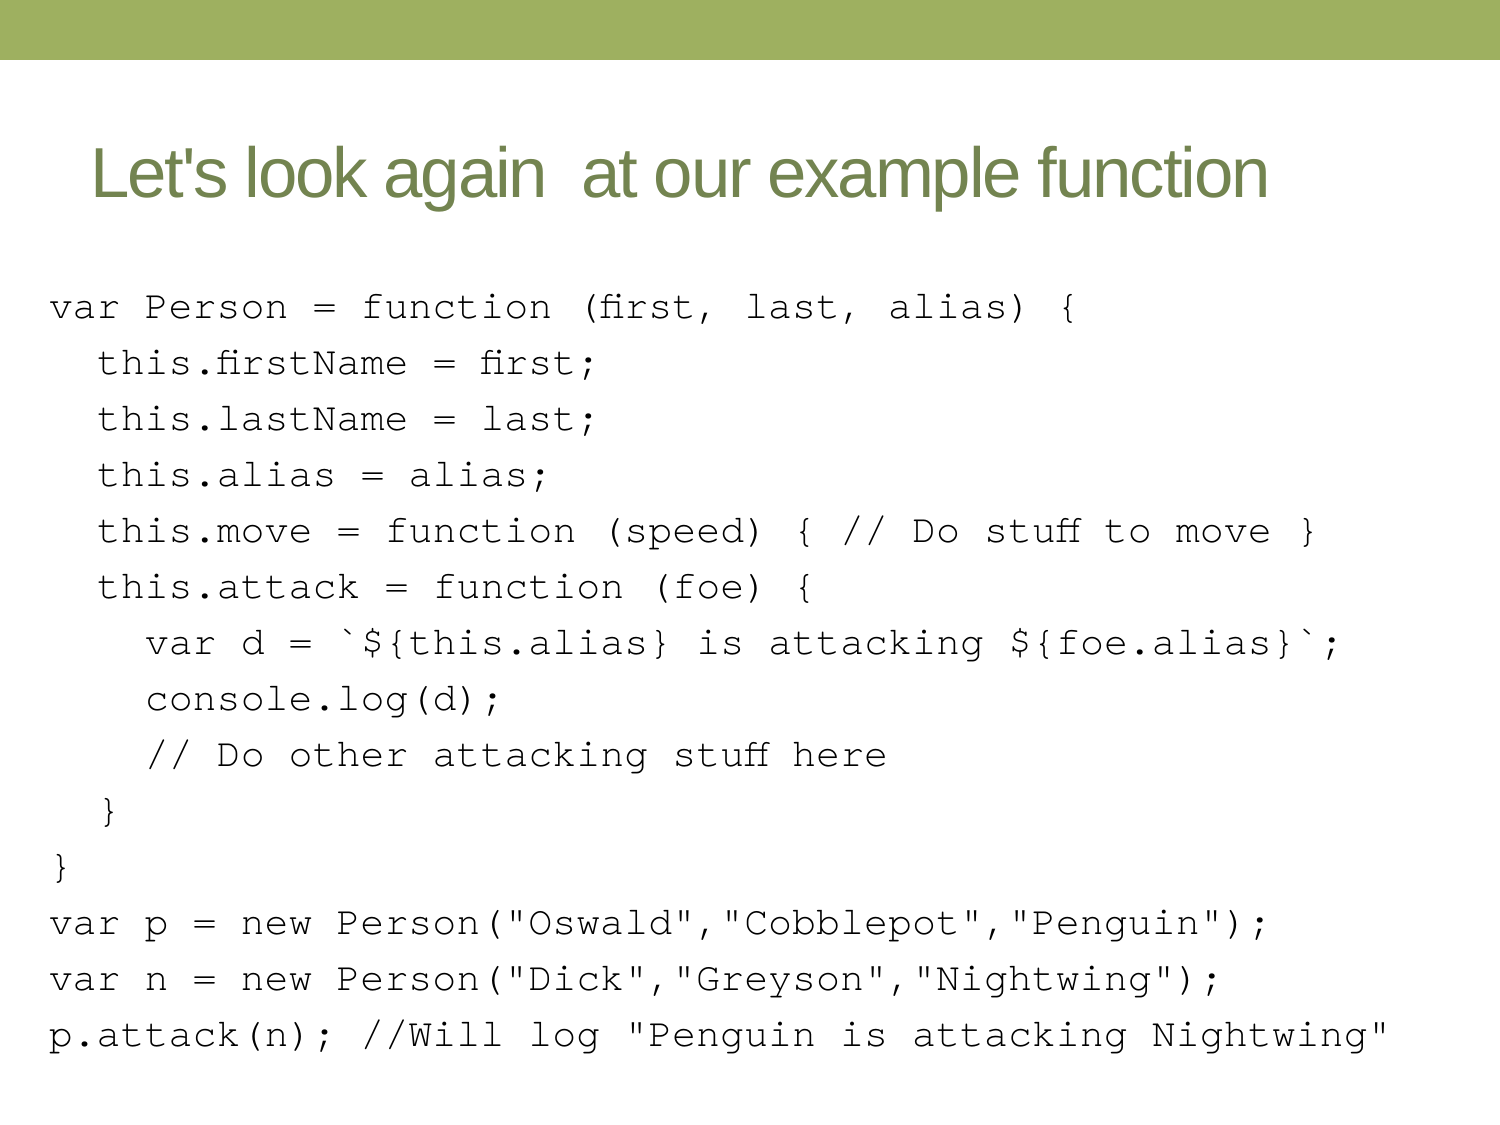

# Let's look again  at our example function
var Person = function (first, last, alias) {
  this.firstName = first;
  this.lastName = last;
  this.alias = alias;
  this.move = function (speed) { // Do stuff to move }
  this.attack = function (foe) {
    var d = `${this.alias} is attacking ${foe.alias}`;
    console.log(d);
    // Do other attacking stuff here
  }
}
var p = new Person("Oswald","Cobblepot","Penguin");
var n = new Person("Dick","Greyson","Nightwing");
p.attack(n); //Will log "Penguin is attacking Nightwing"